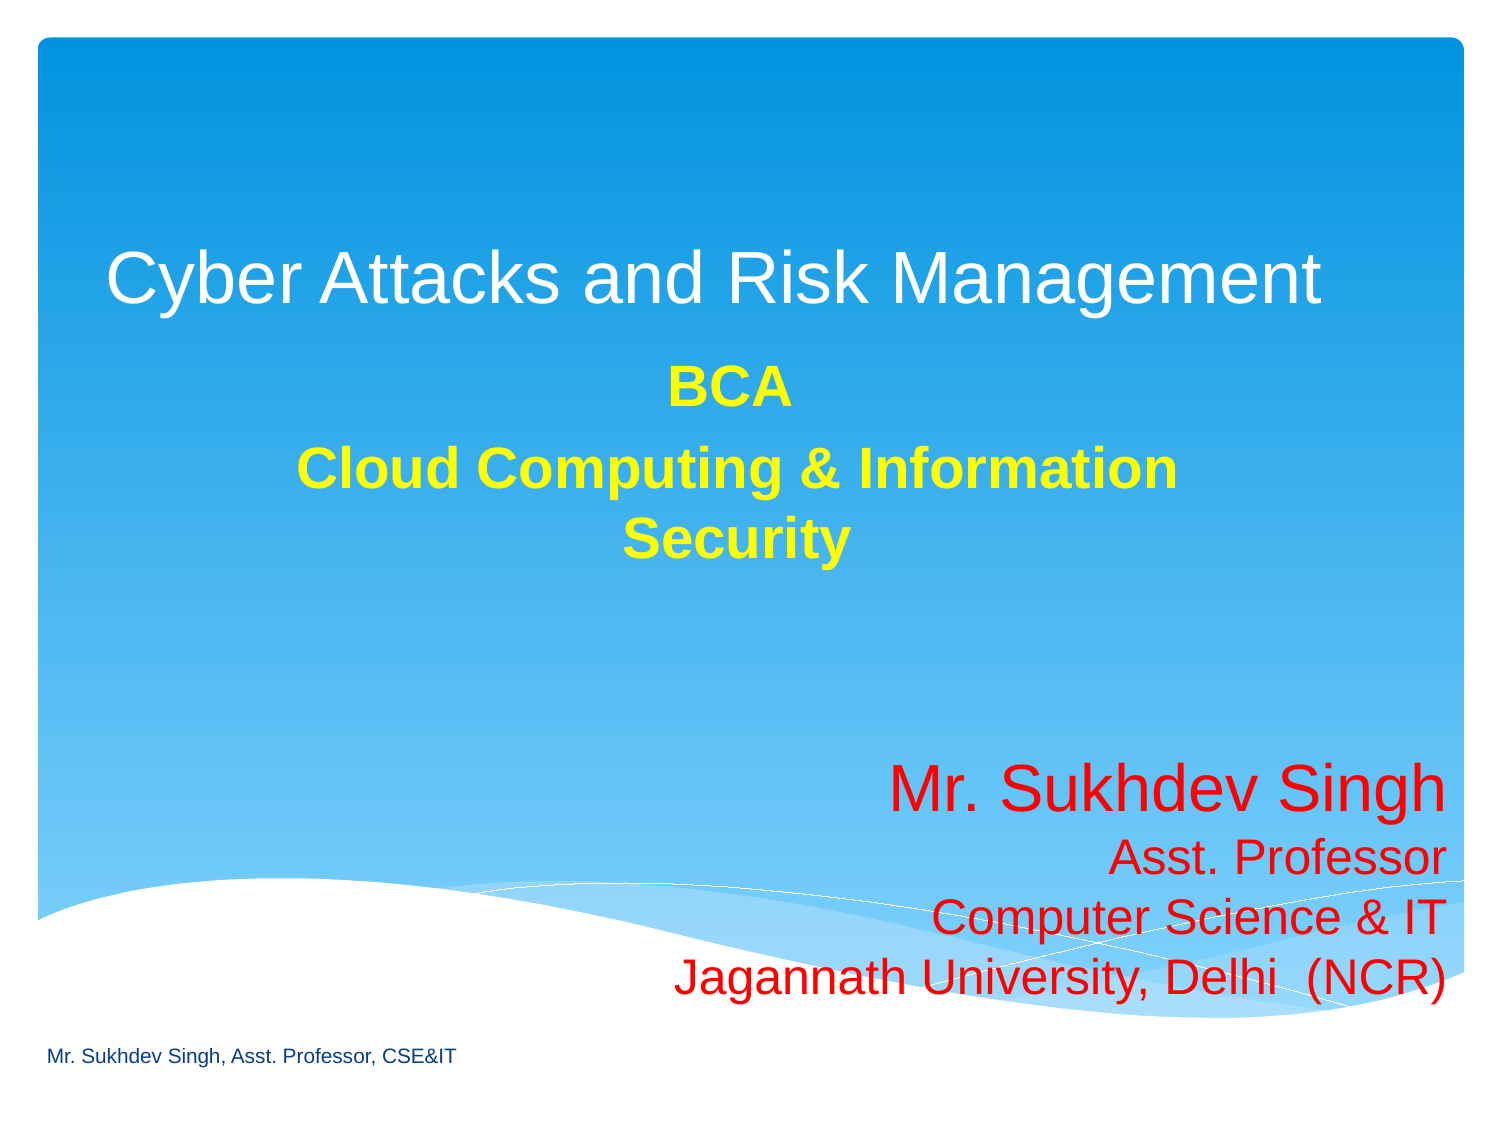

# Cyber Attacks and Risk Management
BCA
Cloud Computing & Information Security

Mr. Sukhdev Singh
Asst. Professor
Computer Science & IT
Jagannath University, Delhi  (NCR)

Mr. Sukhdev Singh, Asst. Professor, CSE&IT